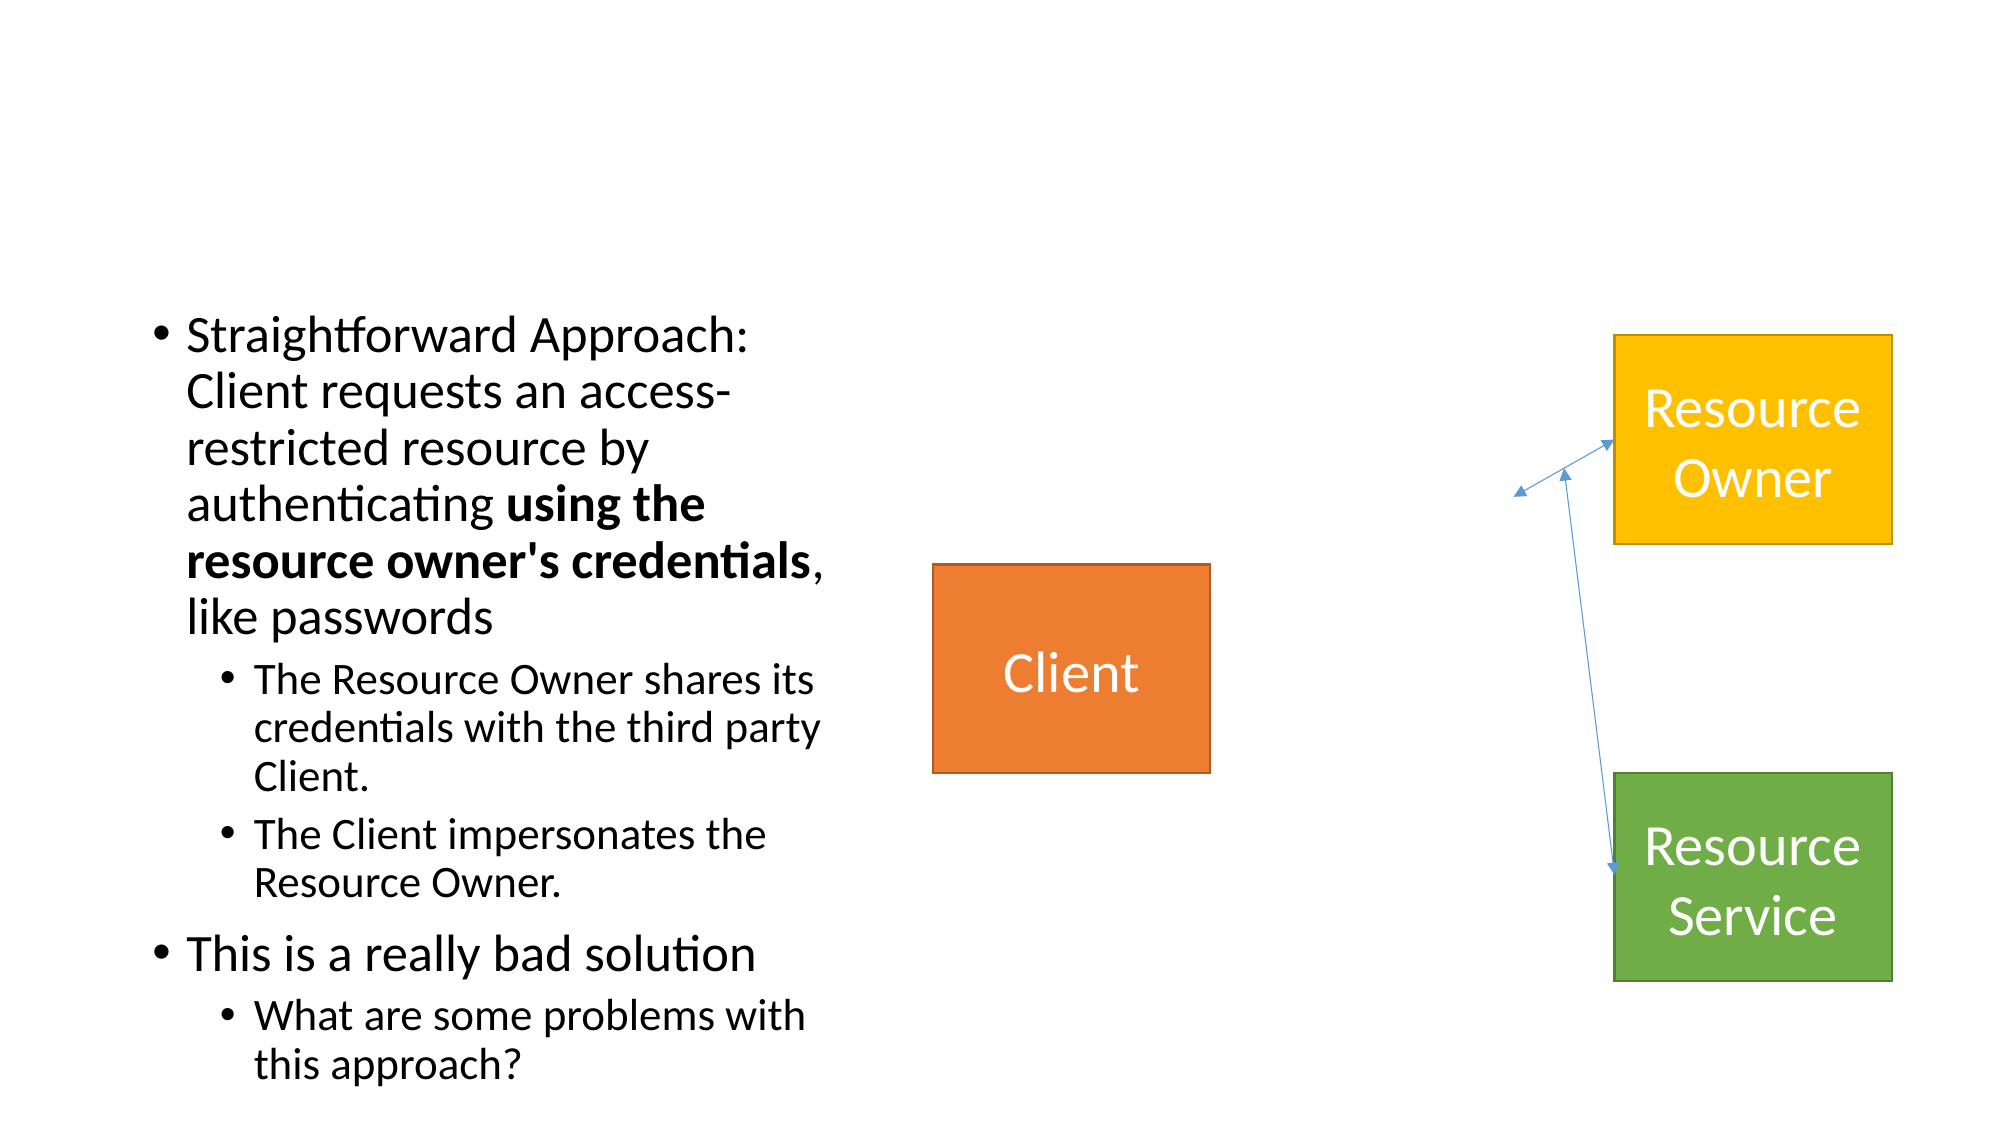

# Problems Delegating Authority
Straightforward Approach: Client requests an access-restricted resource by authenticating using the resource owner's credentials, like passwords
The Resource Owner shares its credentials with the third party Client.
The Client impersonates the Resource Owner.
This is a really bad solution
What are some problems with this approach?
Resource Owner
Client
Resource Service